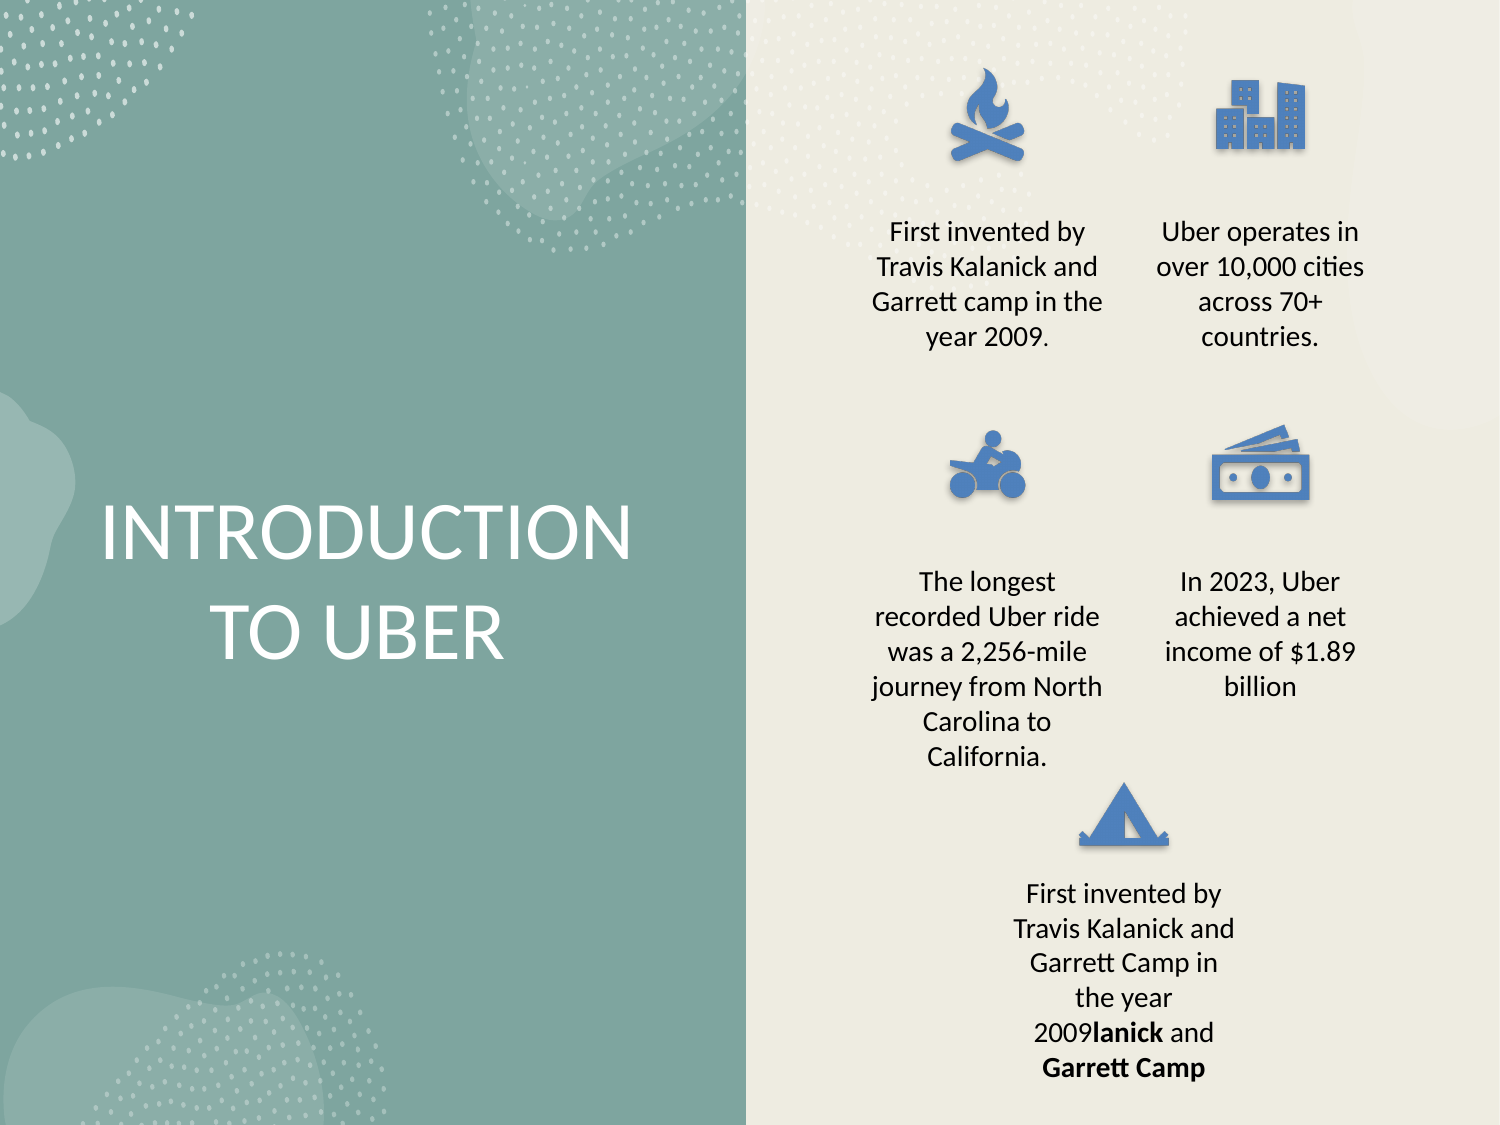

First invented by Travis Kalanick and Garrett camp in the year 2009.
Uber operates in over 10,000 cities across 70+ countries.
The longest recorded Uber ride was a 2,256-mile journey from North Carolina to California.
In 2023, Uber achieved a net income of $1.89 billion
First invented by Travis Kalanick and Garrett Camp in the year 2009lanick and Garrett Camp
# INTRODUCTION TO UBER